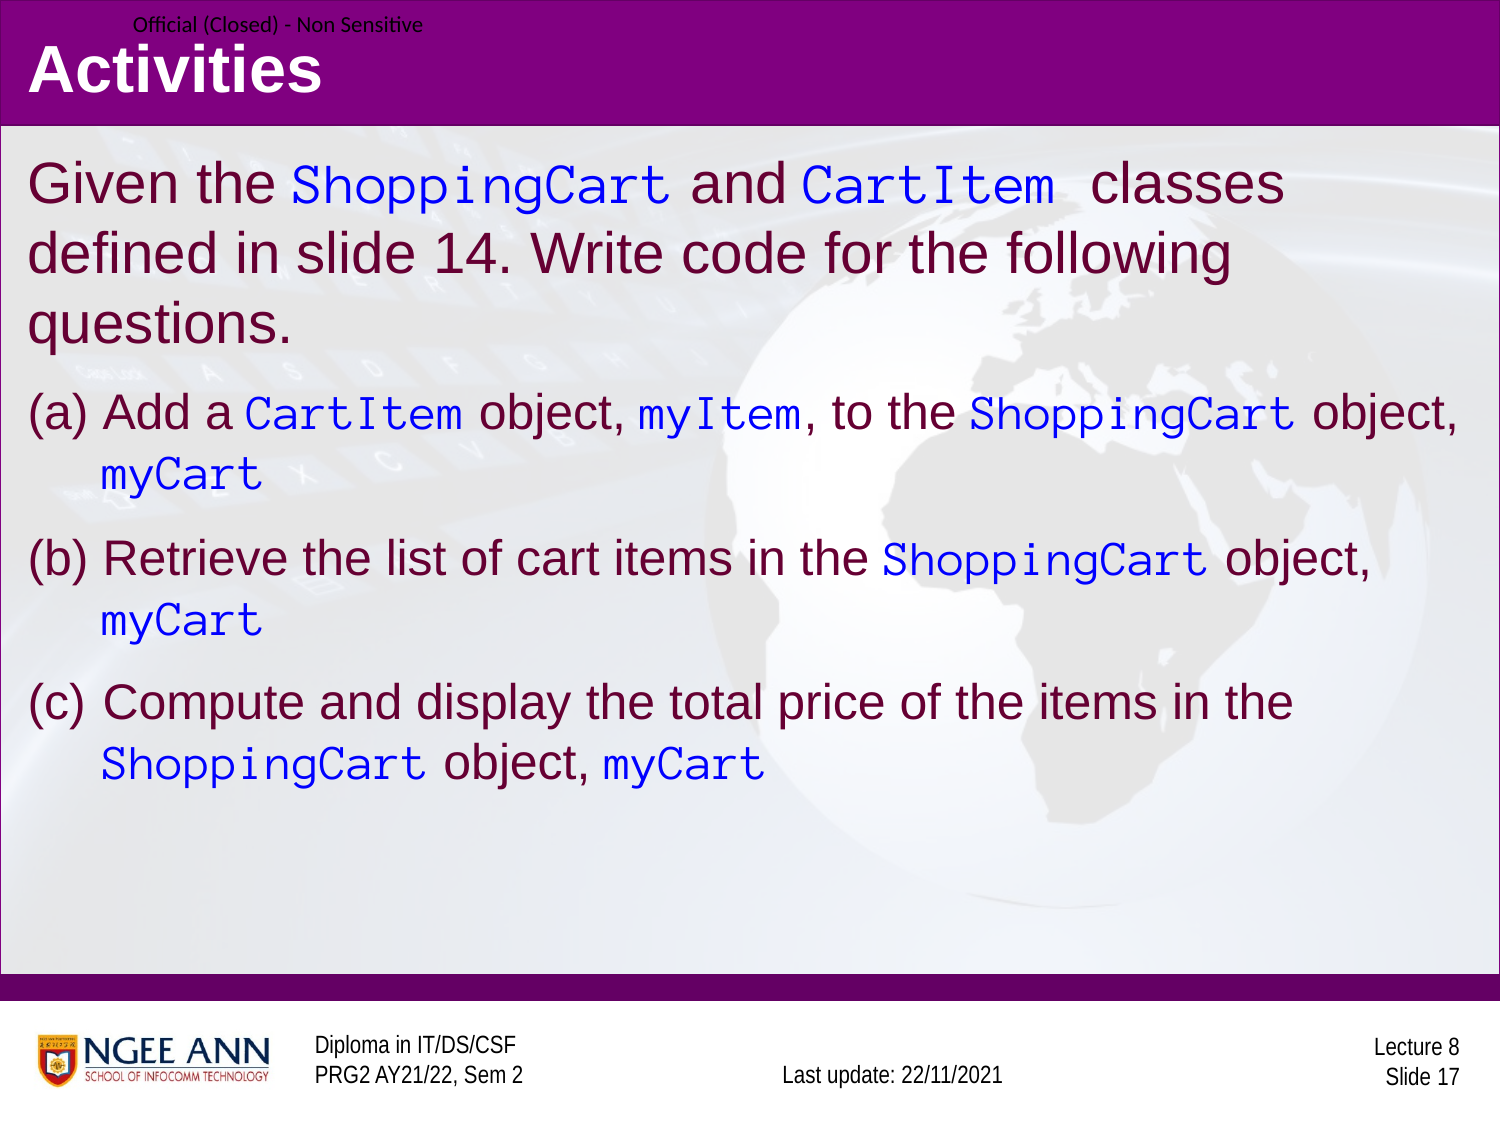

# Activities
Given the ShoppingCart and CartItem classes defined in slide 14. Write code for the following questions.
Add a CartItem object, myItem, to the ShoppingCart object, myCart
Retrieve the list of cart items in the ShoppingCart object, myCart
Compute and display the total price of the items in the ShoppingCart object, myCart